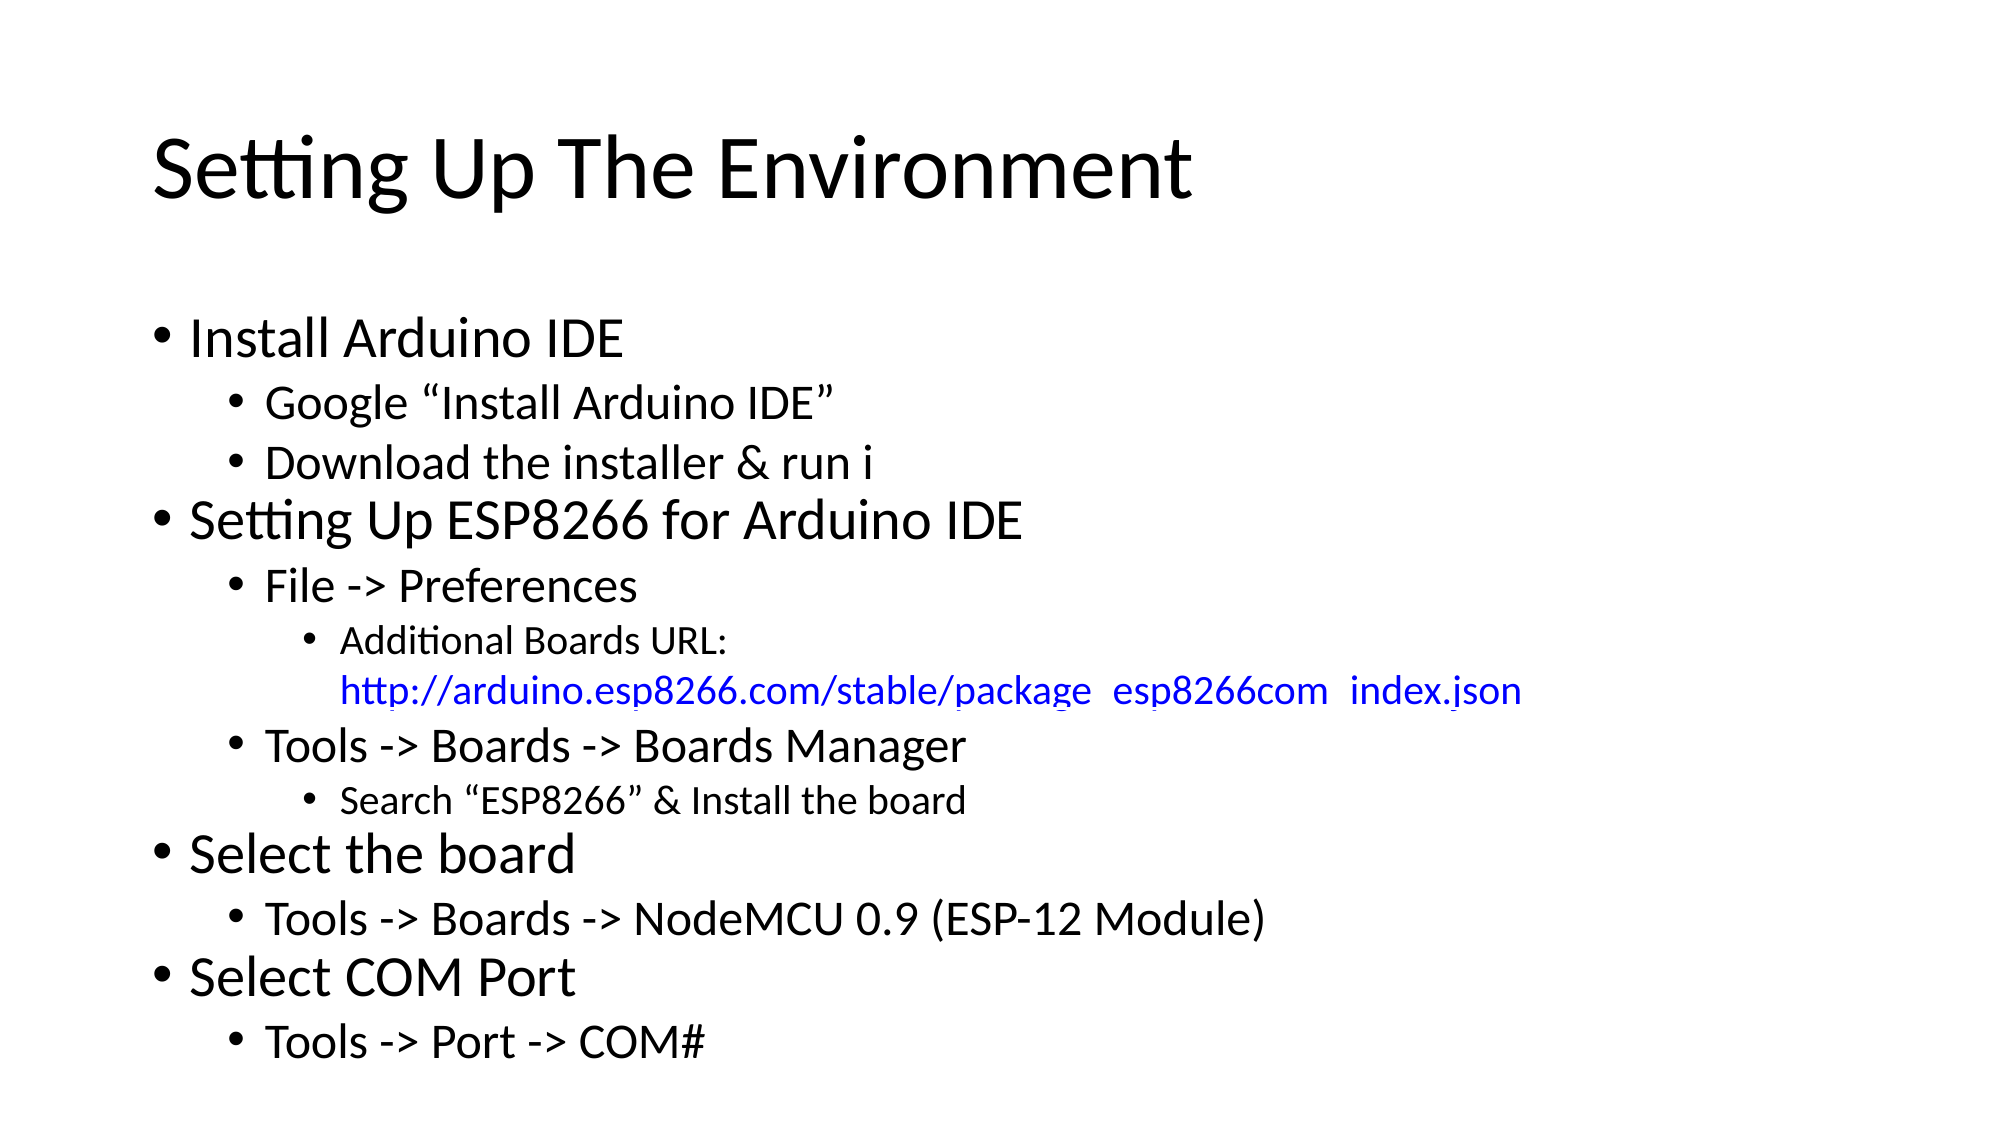

Setting Up The Environment
Install Arduino IDE
Google “Install Arduino IDE”
Download the installer & run i
Setting Up ESP8266 for Arduino IDE
File -> Preferences
Additional Boards URL: http://arduino.esp8266.com/stable/package_esp8266com_index.json
Tools -> Boards -> Boards Manager
Search “ESP8266” & Install the board
Select the board
Tools -> Boards -> NodeMCU 0.9 (ESP-12 Module)
Select COM Port
Tools -> Port -> COM#